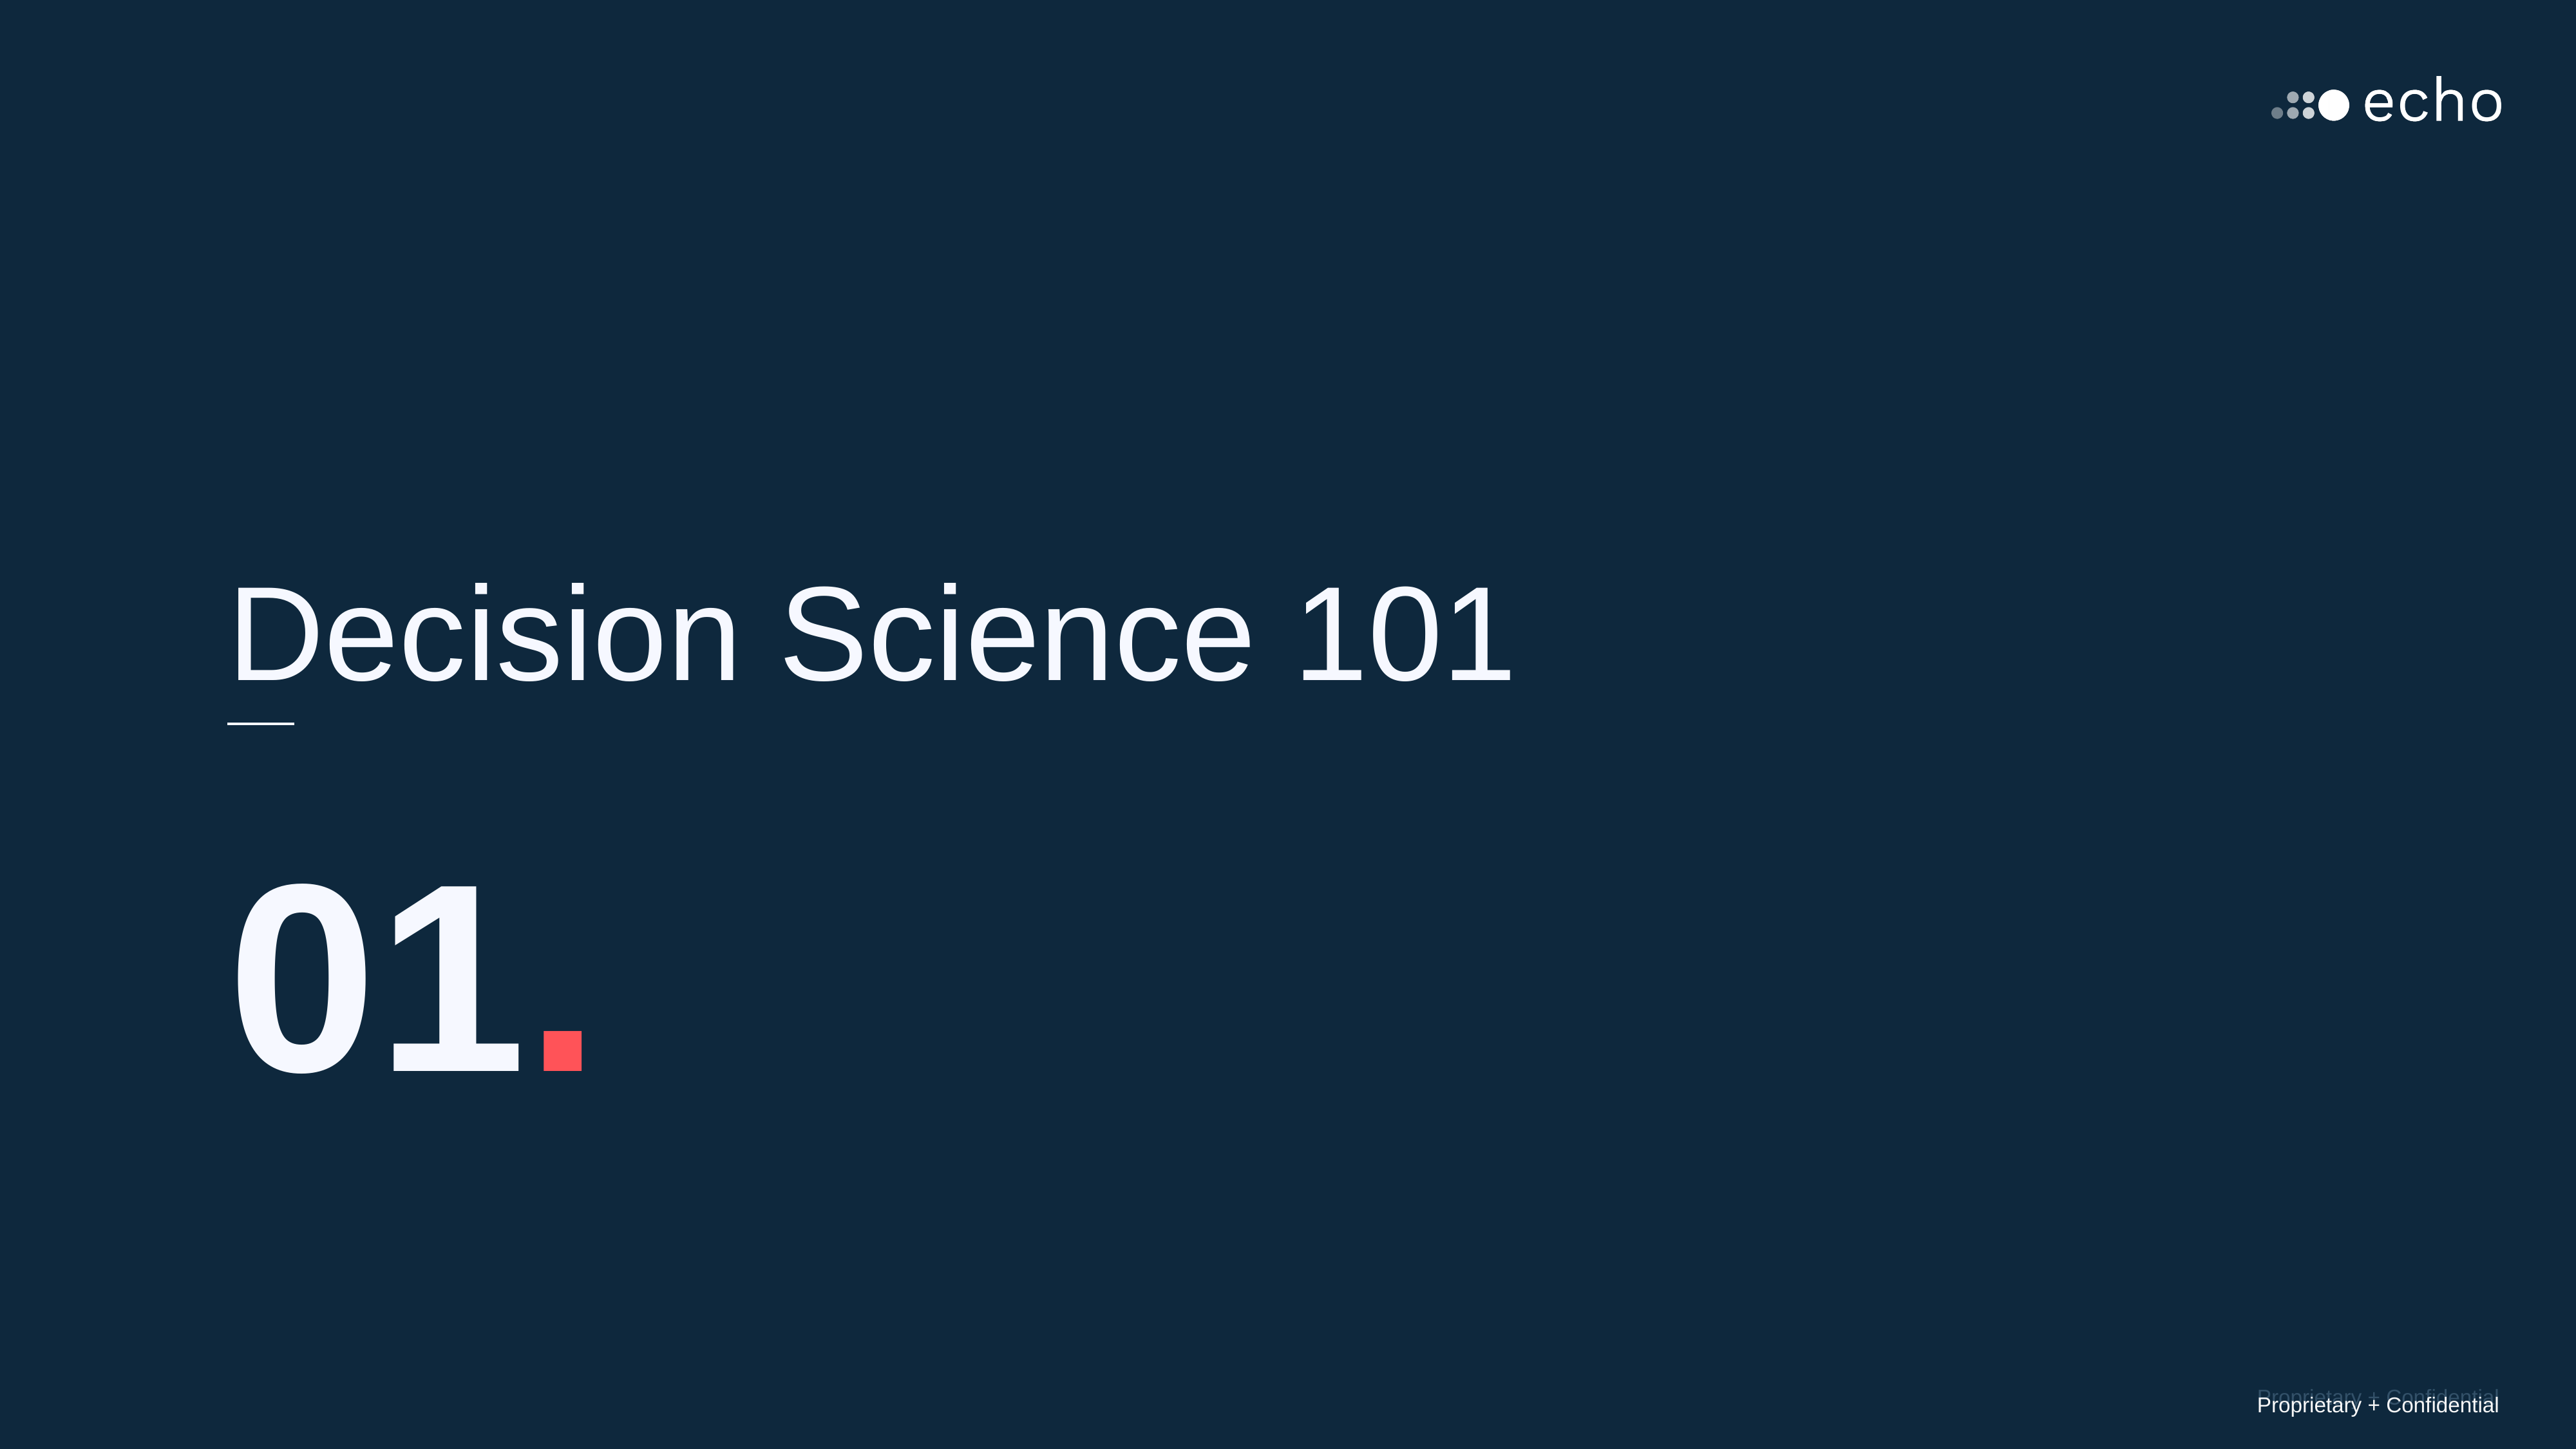

Decision Science 101
01.
Proprietary + Confidential